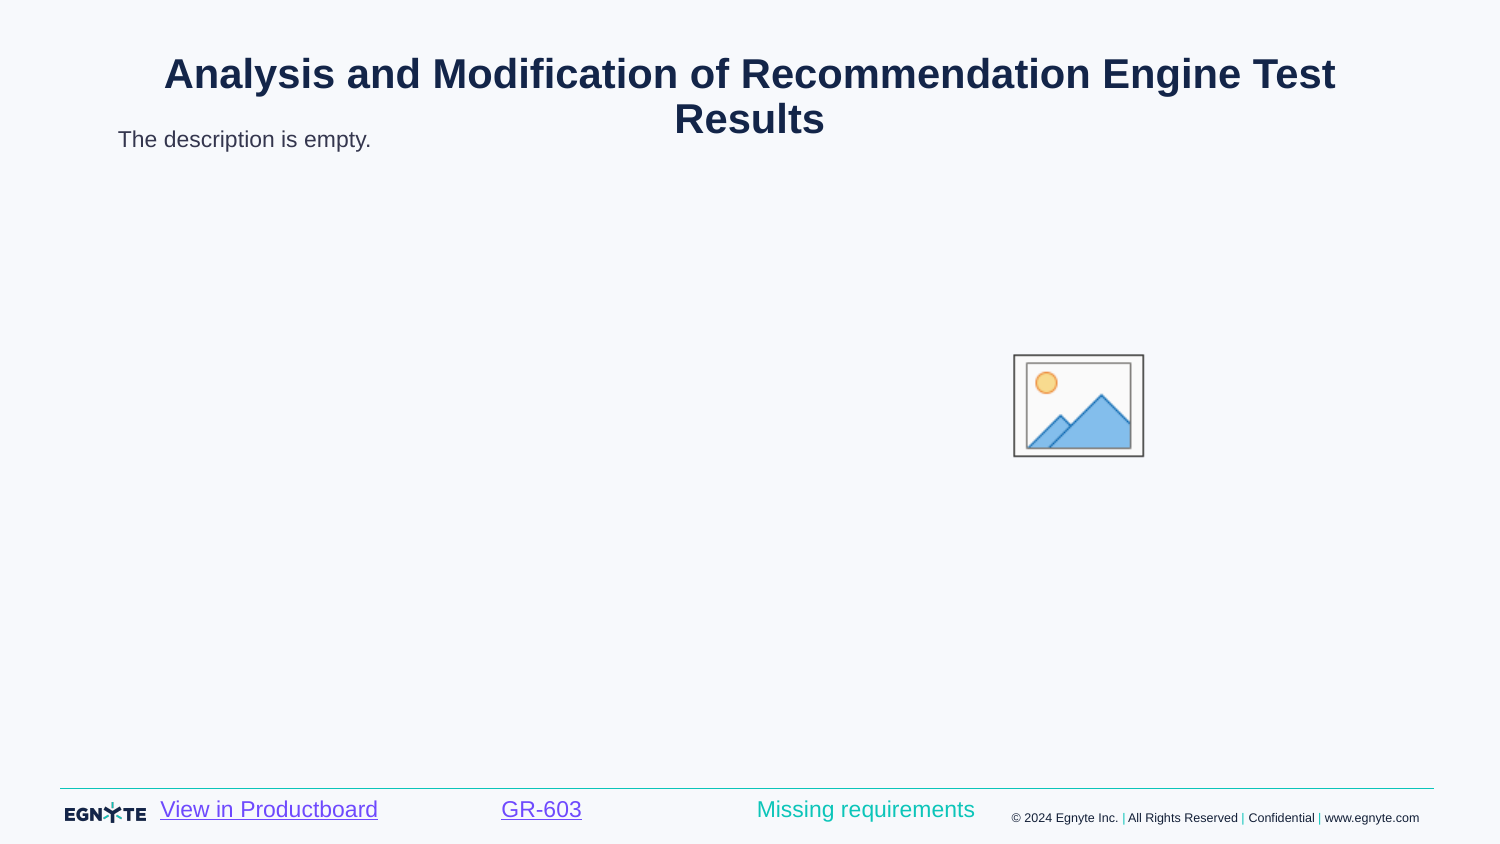

# Analysis and Modification of Recommendation Engine Test Results
The description is empty.

Missing requirements
GR-603
View in Productboard